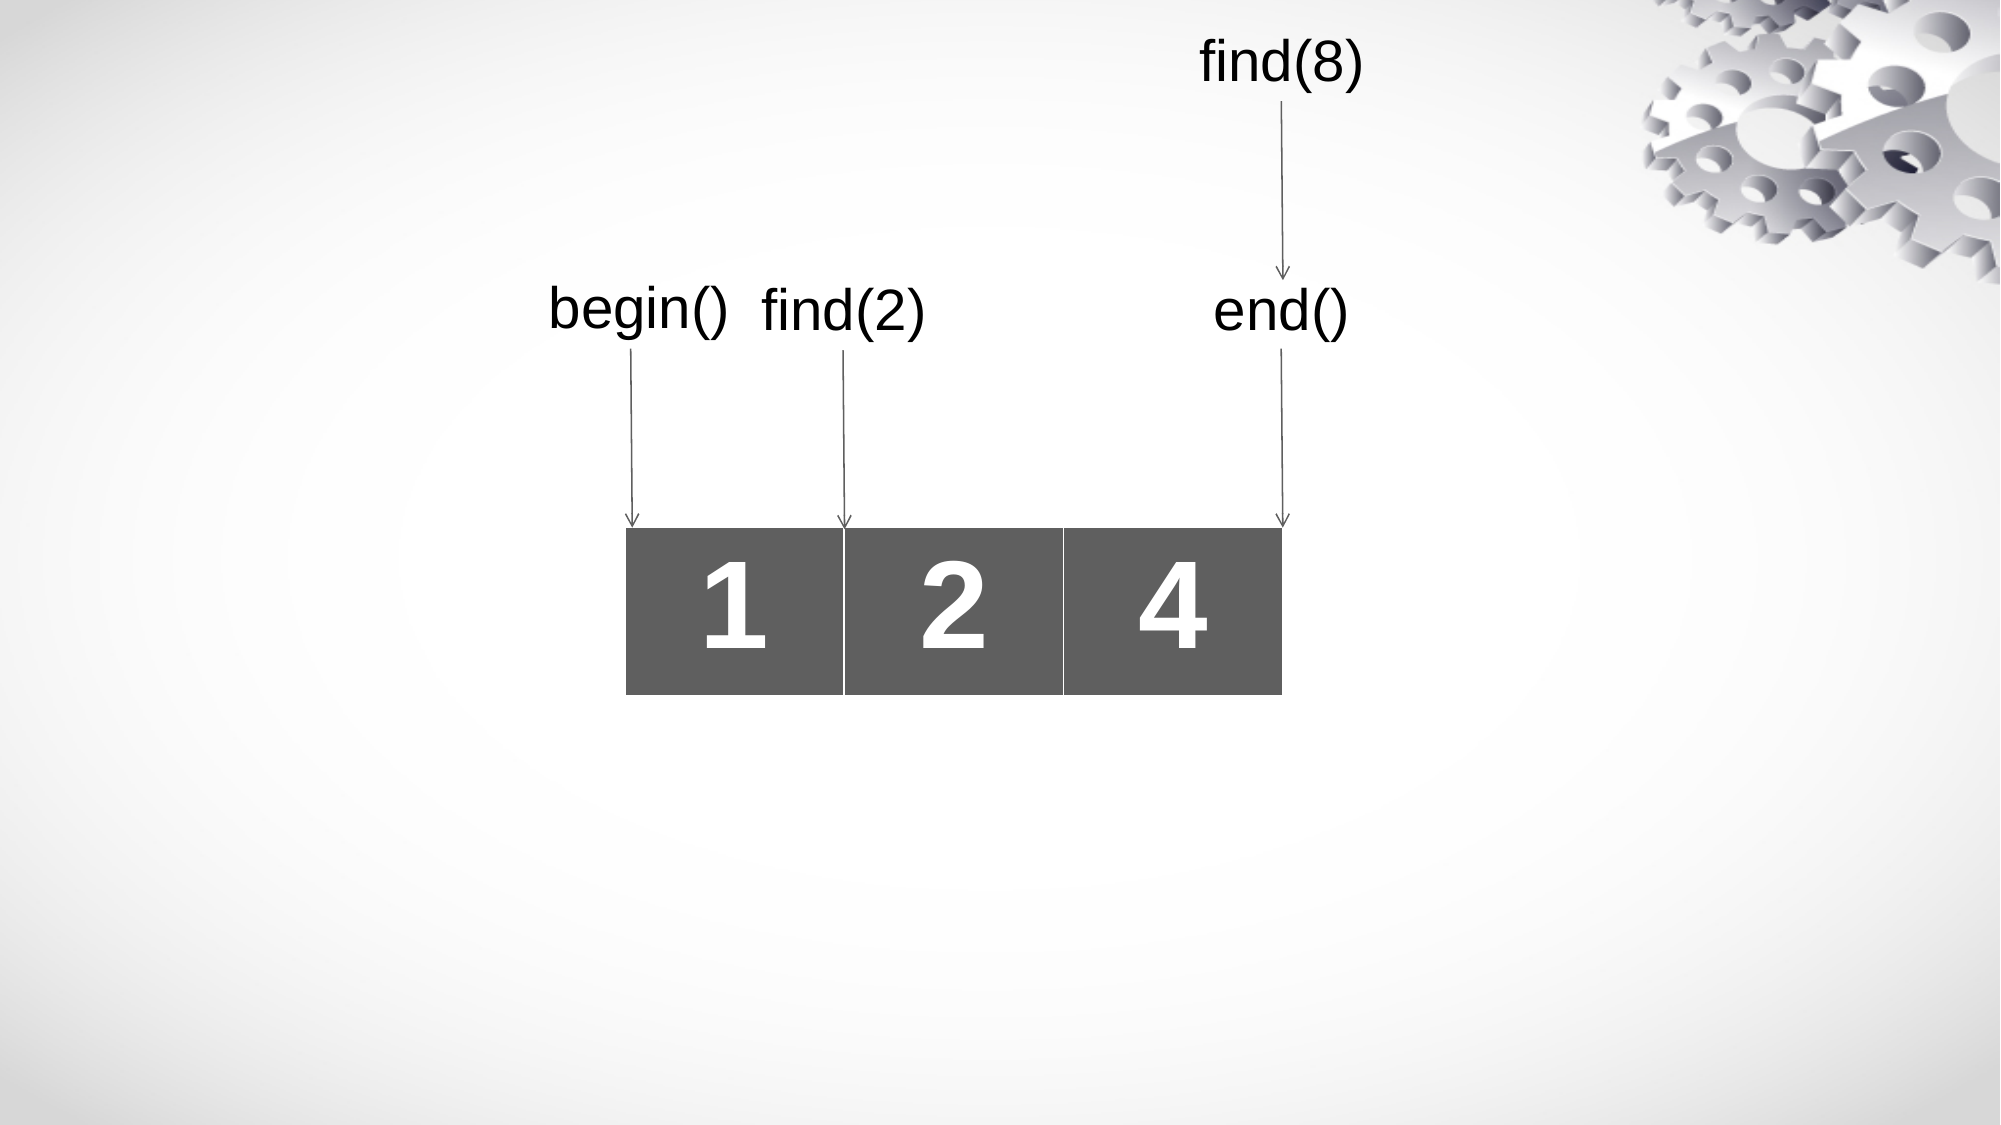

find(8)
begin()
find(2)
end()
| 1 | 2 | 4 |
| --- | --- | --- |